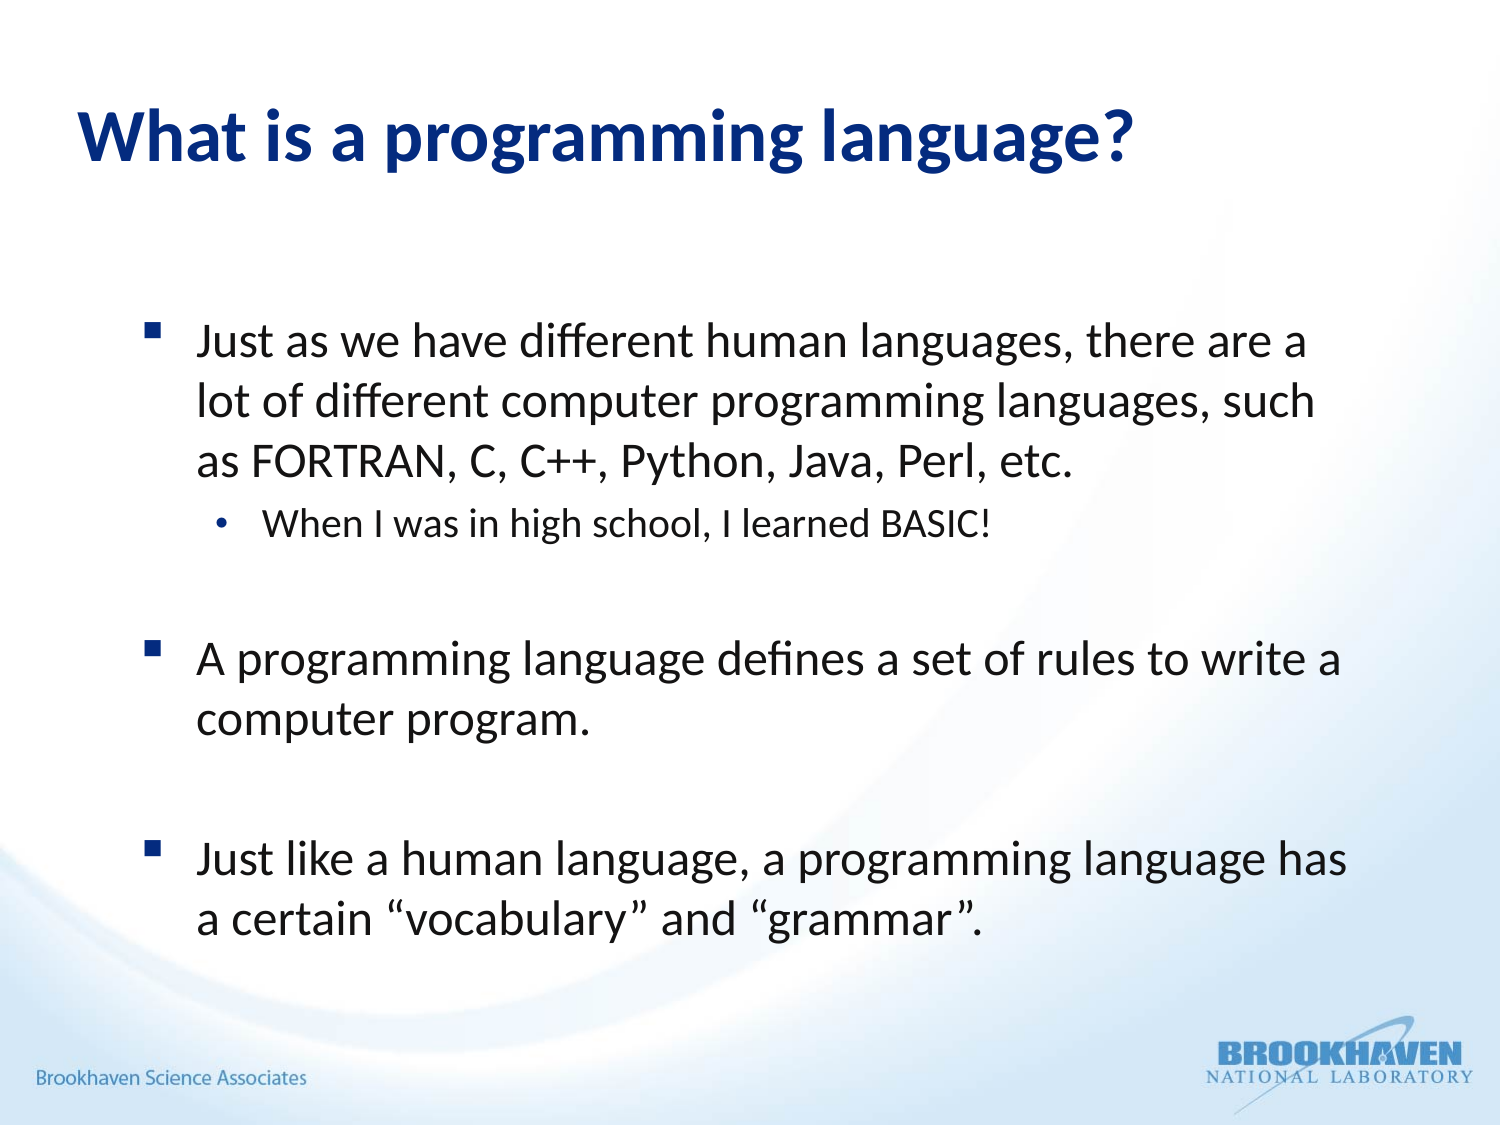

# What is a programming language?
Just as we have different human languages, there are a lot of different computer programming languages, such as FORTRAN, C, C++, Python, Java, Perl, etc.
When I was in high school, I learned BASIC!

A programming language defines a set of rules to write a computer program.

Just like a human language, a programming language has a certain “vocabulary” and “grammar”.